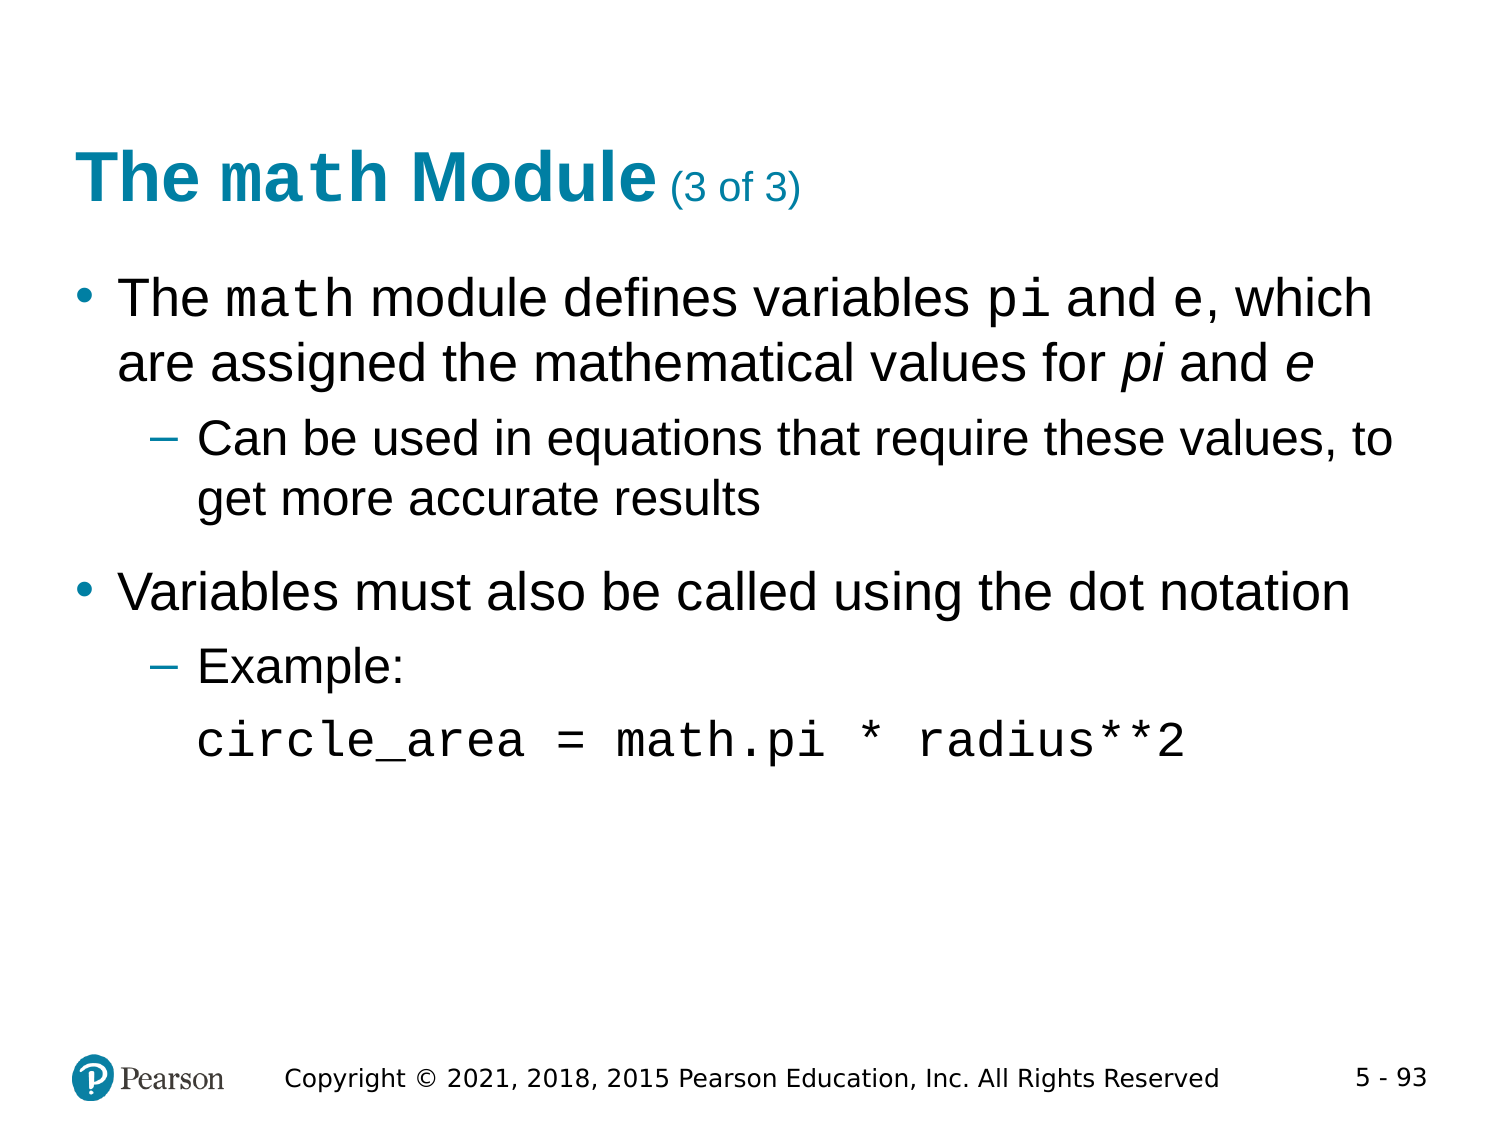

# The math Module (3 of 3)
The math module defines variables pi and e, which are assigned the mathematical values for pi and e
Can be used in equations that require these values, to get more accurate results
Variables must also be called using the dot notation
Example:
circle_area = math.pi * radius**2